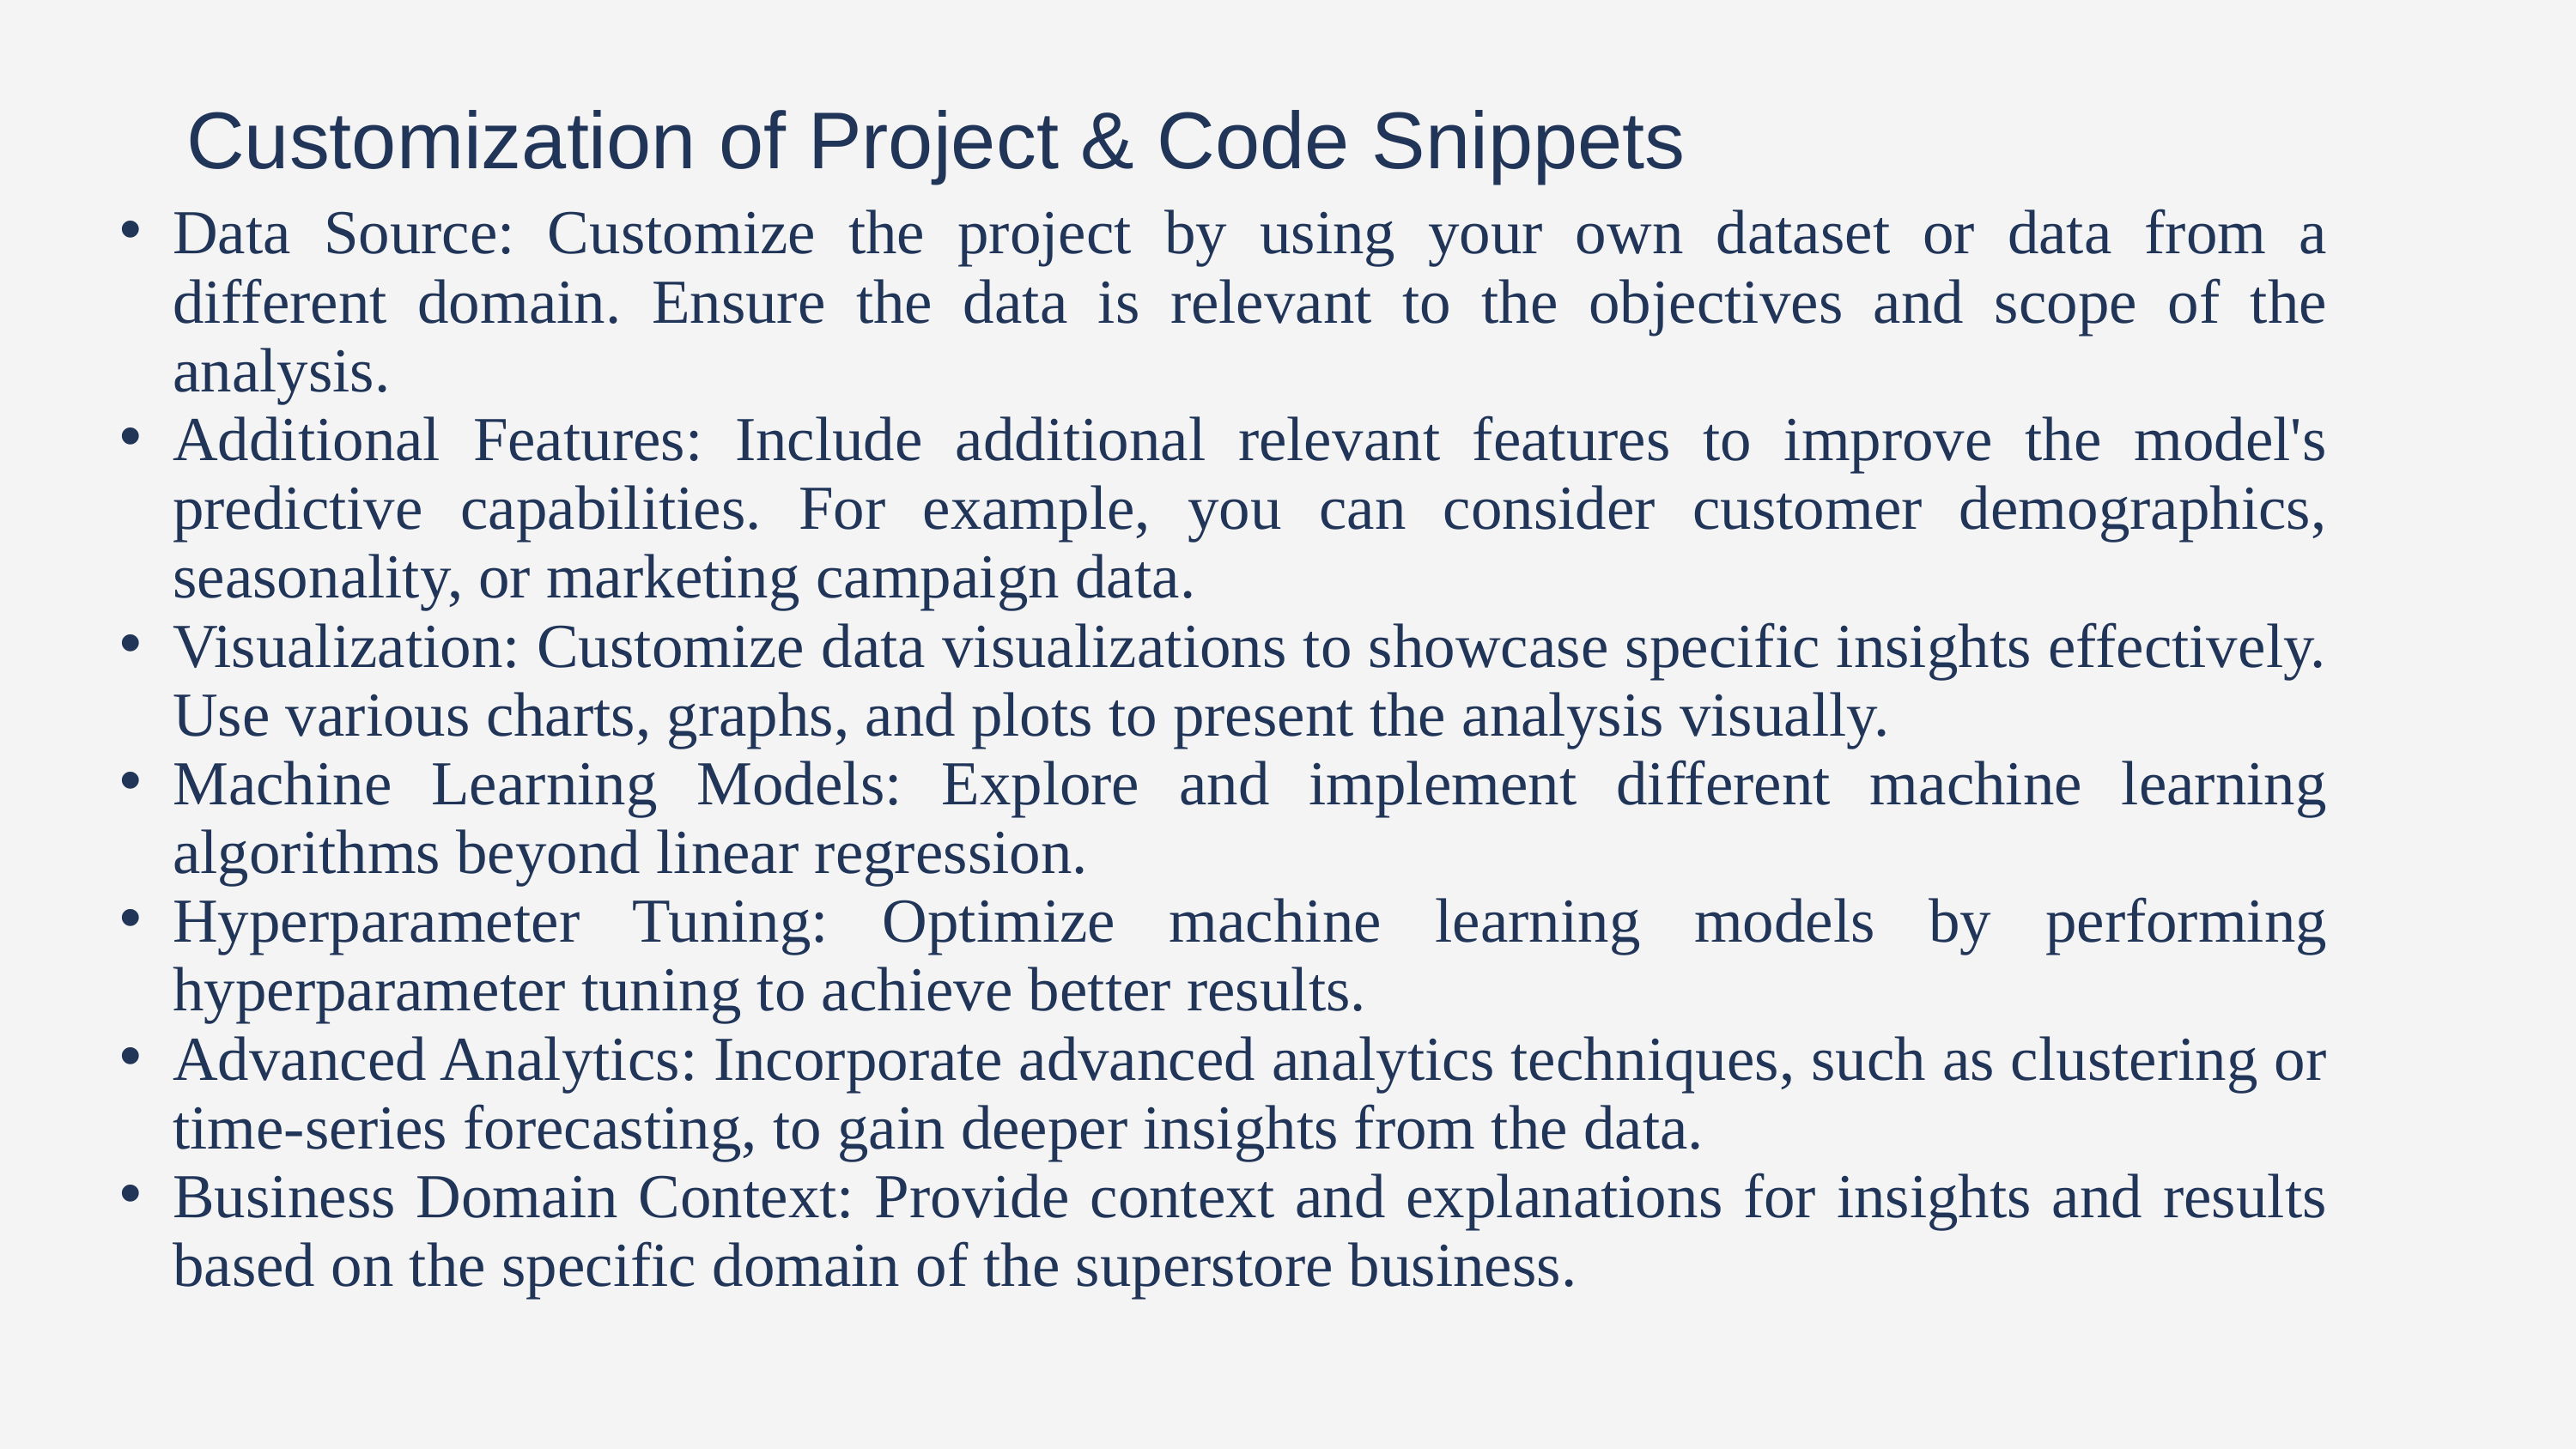

Customization of Project & Code Snippets
Data Source: Customize the project by using your own dataset or data from a different domain. Ensure the data is relevant to the objectives and scope of the analysis.
Additional Features: Include additional relevant features to improve the model's predictive capabilities. For example, you can consider customer demographics, seasonality, or marketing campaign data.
Visualization: Customize data visualizations to showcase specific insights effectively. Use various charts, graphs, and plots to present the analysis visually.
Machine Learning Models: Explore and implement different machine learning algorithms beyond linear regression.
Hyperparameter Tuning: Optimize machine learning models by performing hyperparameter tuning to achieve better results.
Advanced Analytics: Incorporate advanced analytics techniques, such as clustering or time-series forecasting, to gain deeper insights from the data.
Business Domain Context: Provide context and explanations for insights and results based on the specific domain of the superstore business.